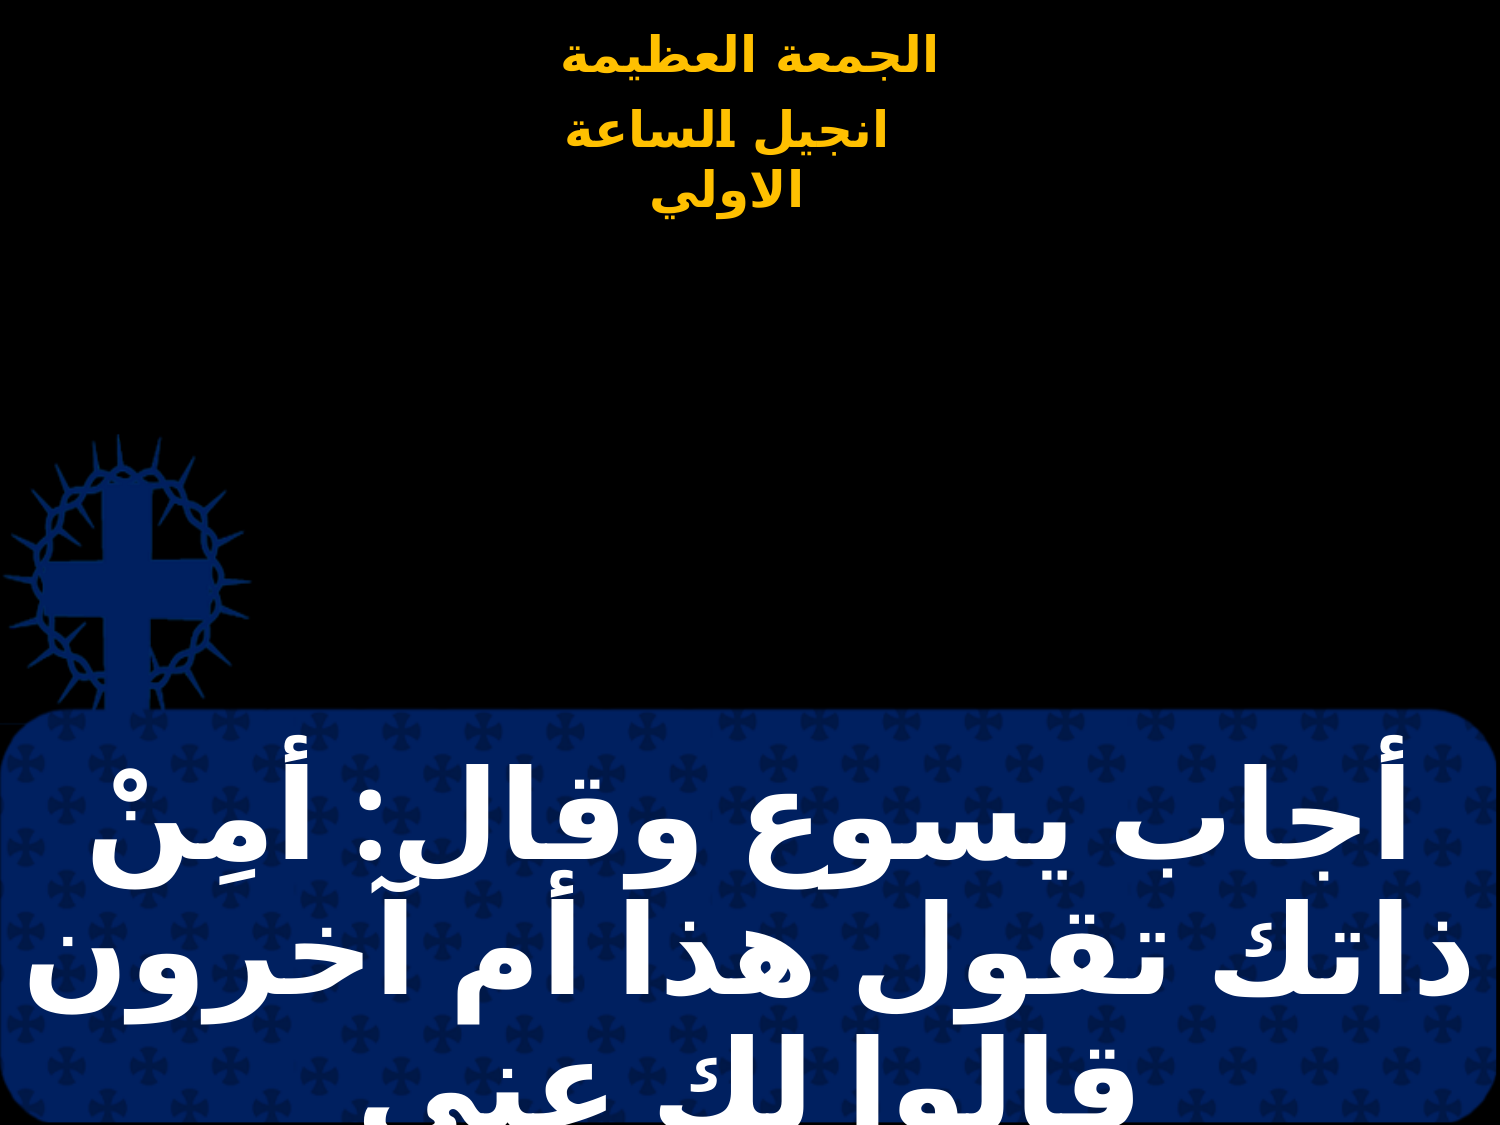

# أجاب يسوع وقال: أمِنْ ذاتك تقول هذا أم آخرون قالوا لك عني